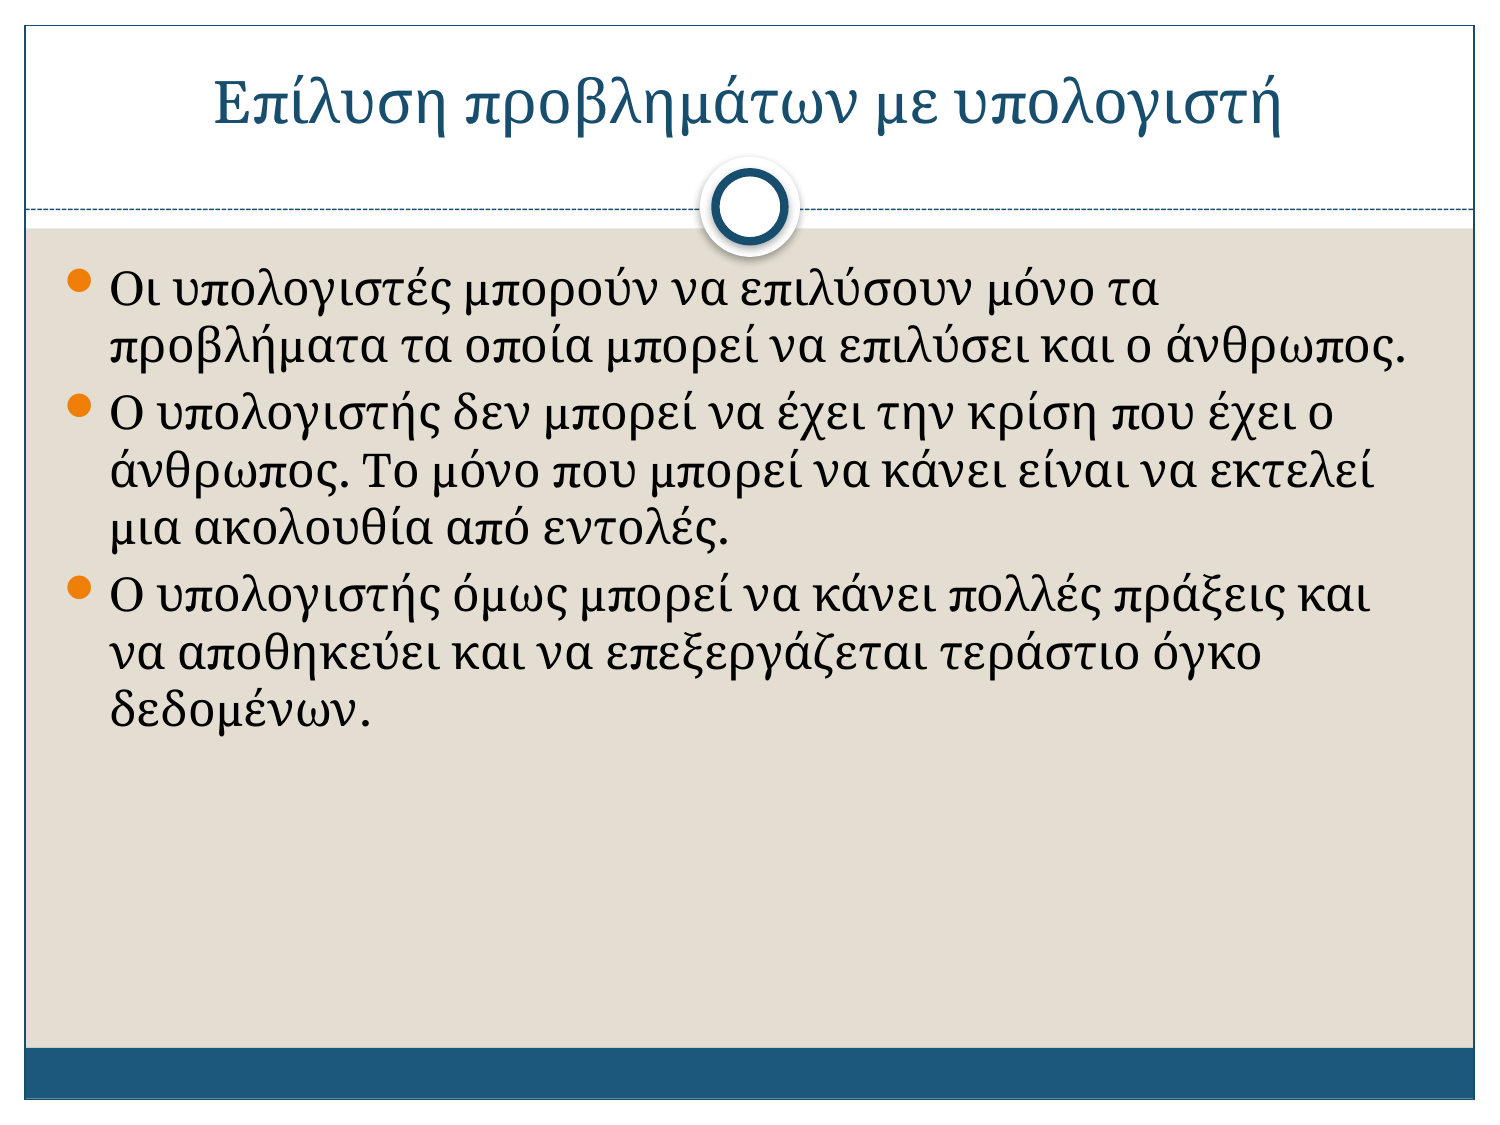

Επίλυση προβλημάτων με υπολογιστή
Οι υπολογιστές μπορούν να επιλύσουν μόνο τα προβλήματα τα οποία μπορεί να επιλύσει και ο άνθρωπος.
Ο υπολογιστής δεν μπορεί να έχει την κρίση που έχει ο άνθρωπος. Το μόνο που μπορεί να κάνει είναι να εκτελεί μια ακολουθία από εντολές.
Ο υπολογιστής όμως μπορεί να κάνει πολλές πράξεις και να αποθηκεύει και να επεξεργάζεται τεράστιο όγκο δεδομένων.